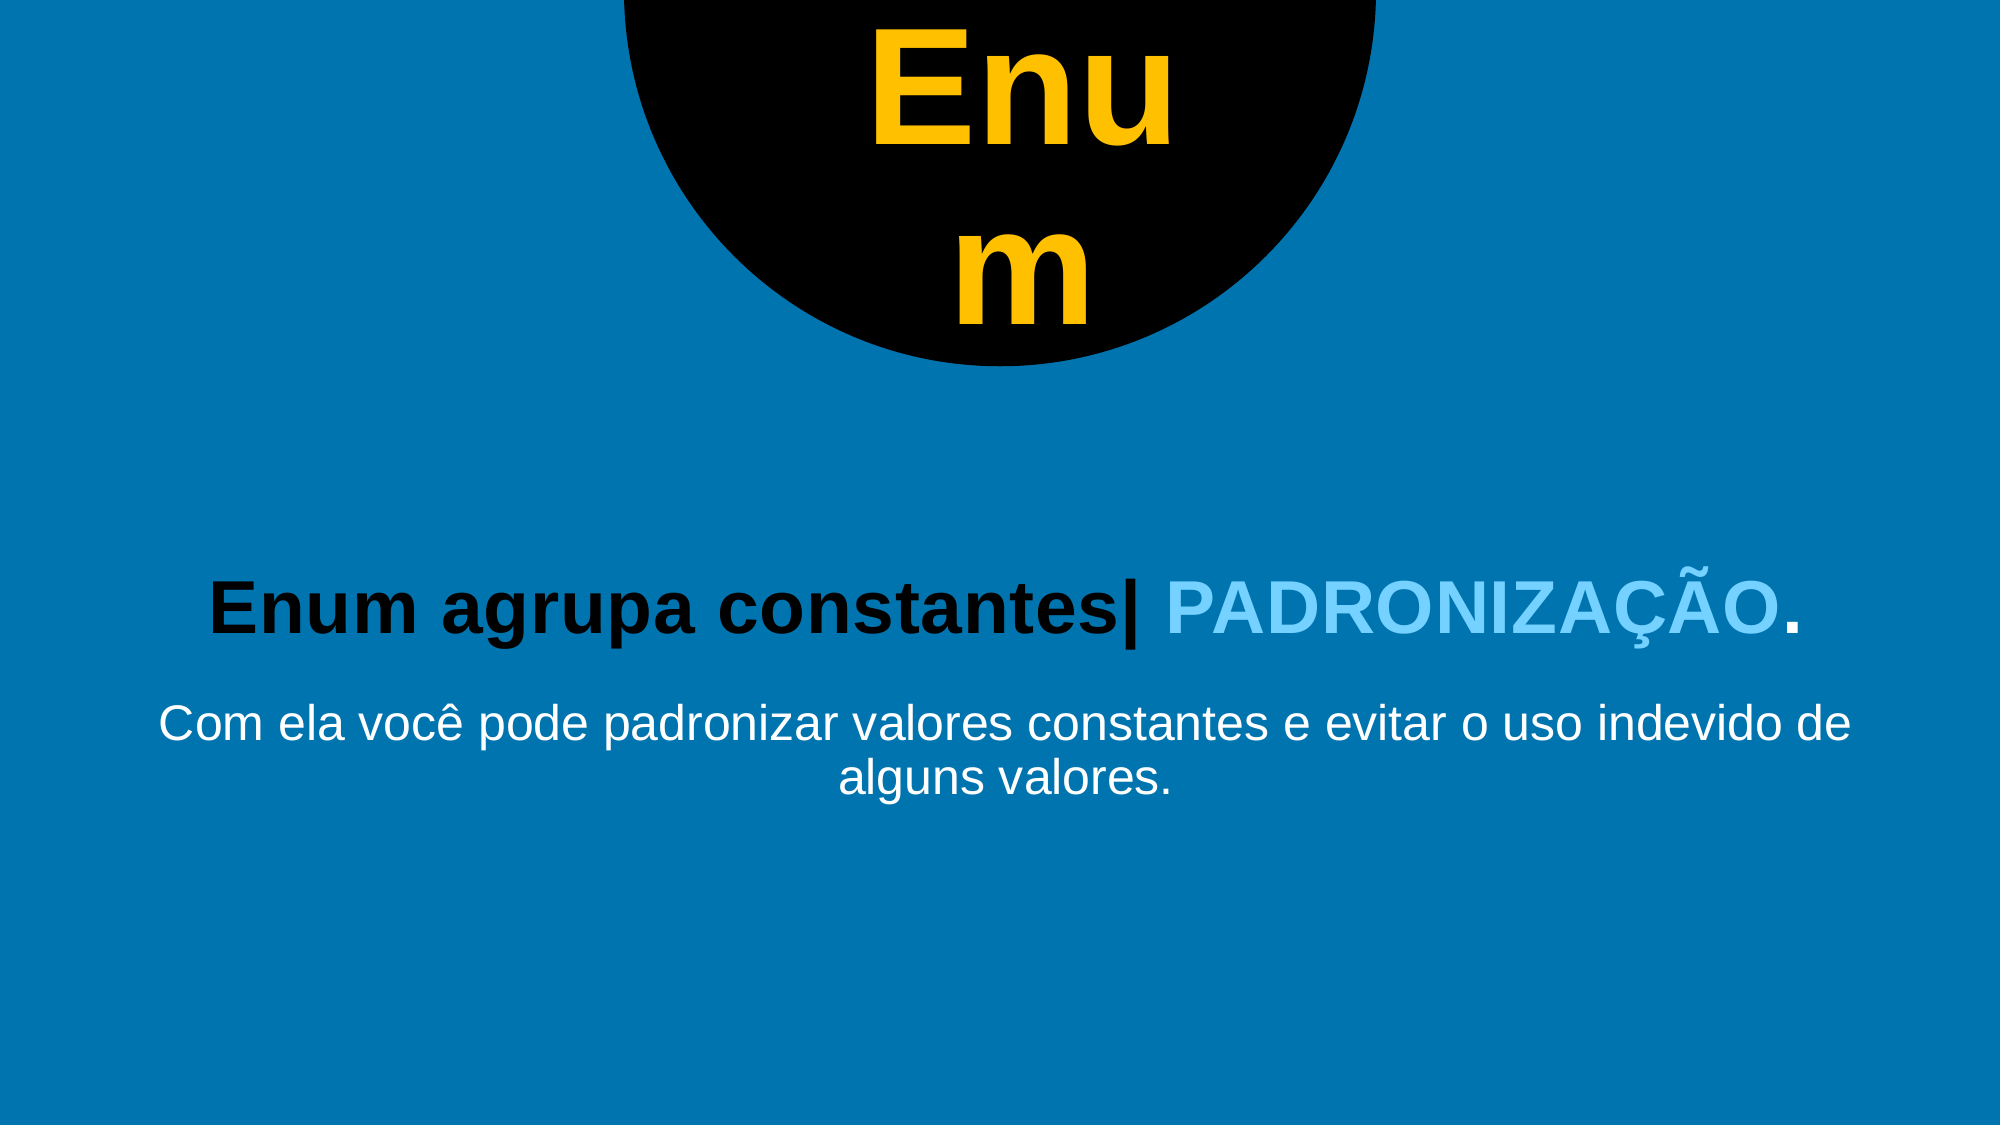

Enum
# Enum agrupa constantes| PADRONIZAÇÃO.
Com ela você pode padronizar valores constantes e evitar o uso indevido de alguns valores.